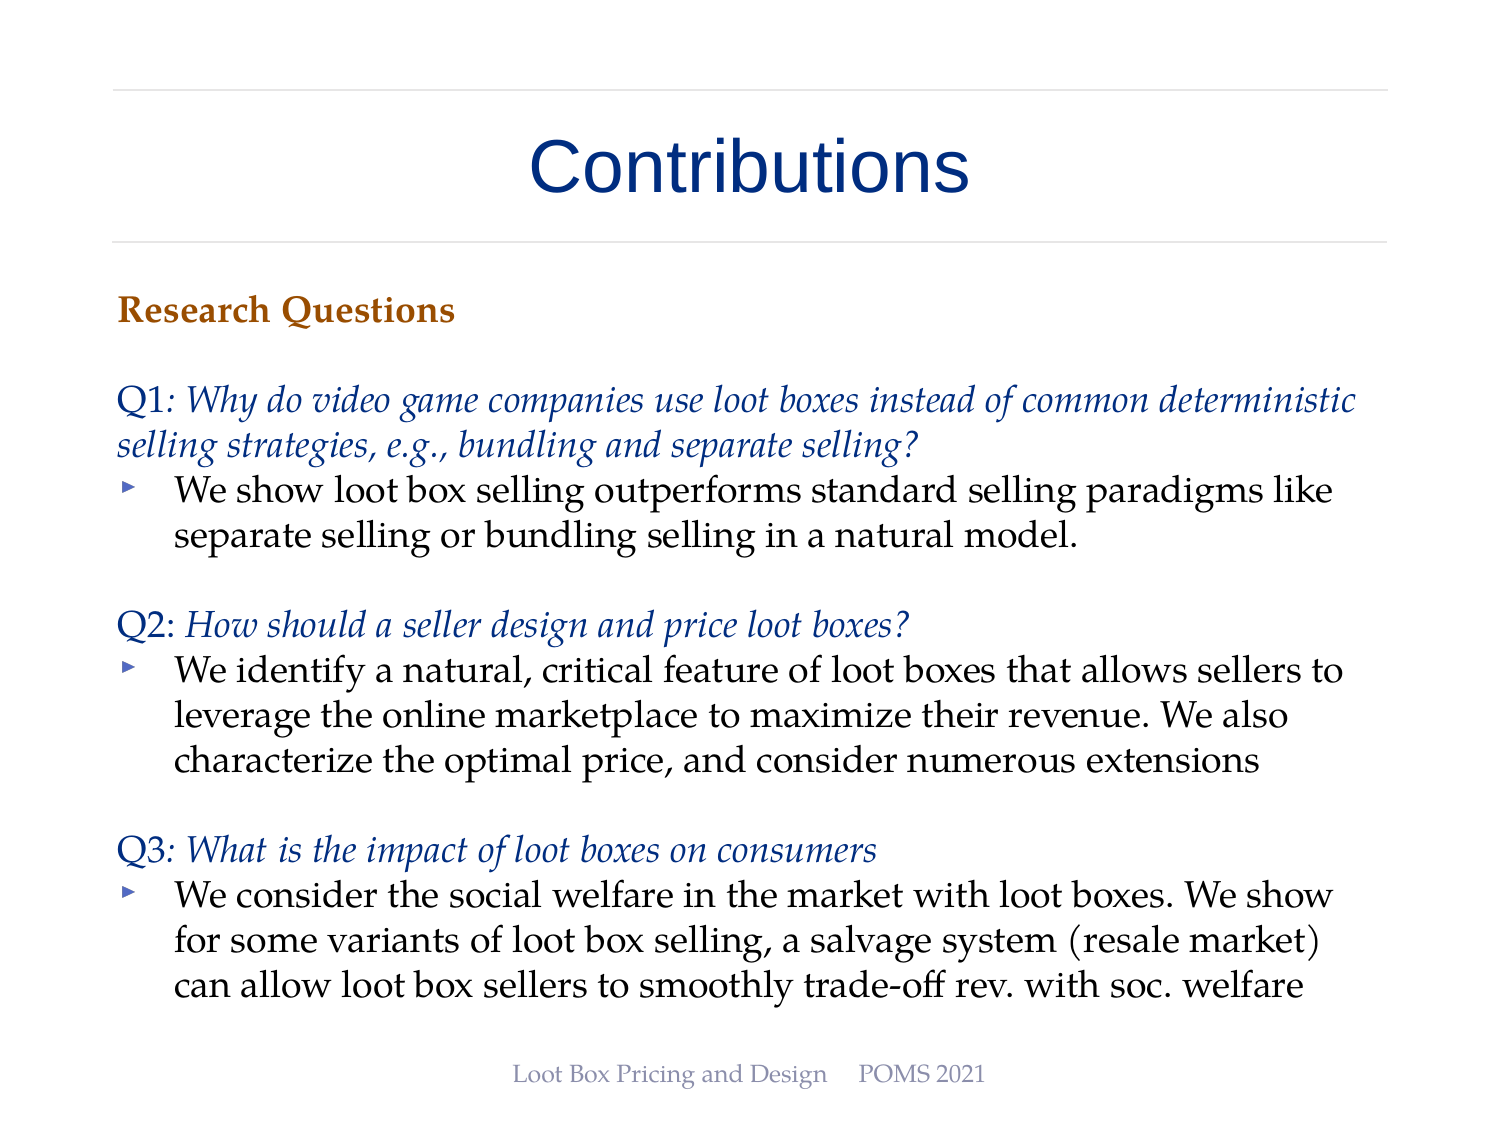

Contributions
Research Questions

Q1: Why do video game companies use loot boxes instead of common deterministic selling strategies, e.g., bundling and separate selling?
We show loot box selling outperforms standard selling paradigms like separate selling or bundling selling in a natural model.

Q2: How should a seller design and price loot boxes?
We identify a natural, critical feature of loot boxes that allows sellers to leverage the online marketplace to maximize their revenue. We also characterize the optimal price, and consider numerous extensions

Q3: What is the impact of loot boxes on consumers
We consider the social welfare in the market with loot boxes. We show for some variants of loot box selling, a salvage system (resale market) can allow loot box sellers to smoothly trade-off rev. with soc. welfare

Loot Box Pricing and Design     POMS 2021